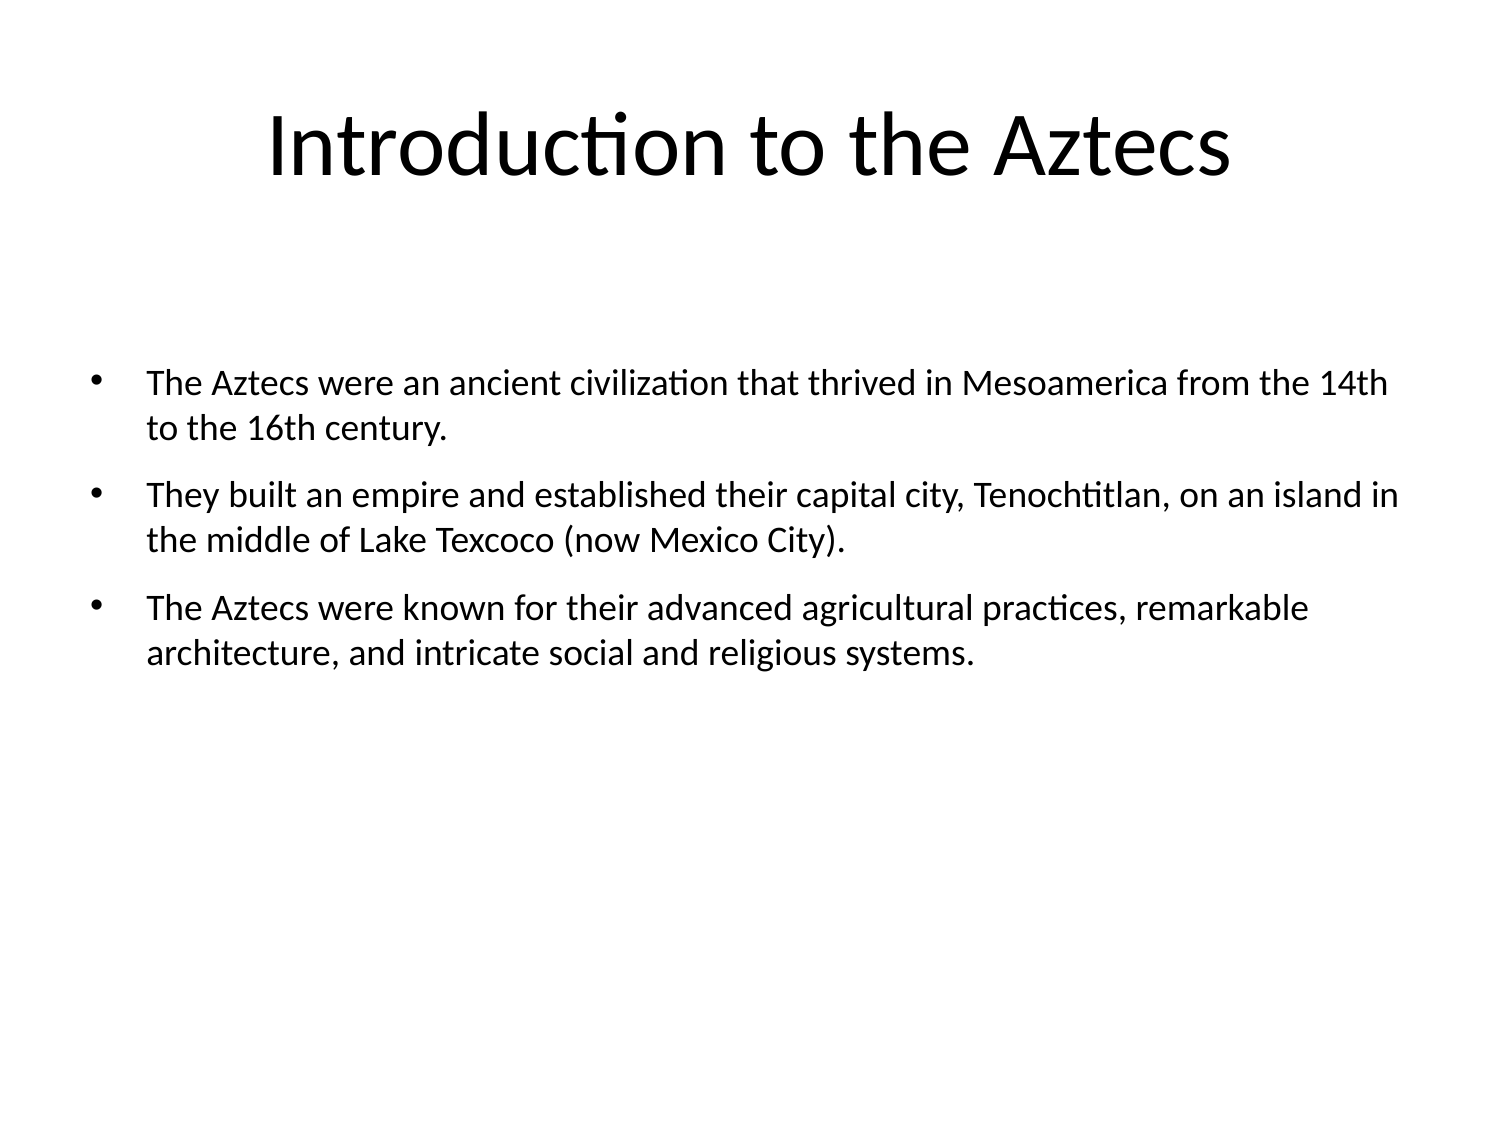

# Introduction to the Aztecs

The Aztecs were an ancient civilization that thrived in Mesoamerica from the 14th to the 16th century.
They built an empire and established their capital city, Tenochtitlan, on an island in the middle of Lake Texcoco (now Mexico City).
The Aztecs were known for their advanced agricultural practices, remarkable architecture, and intricate social and religious systems.